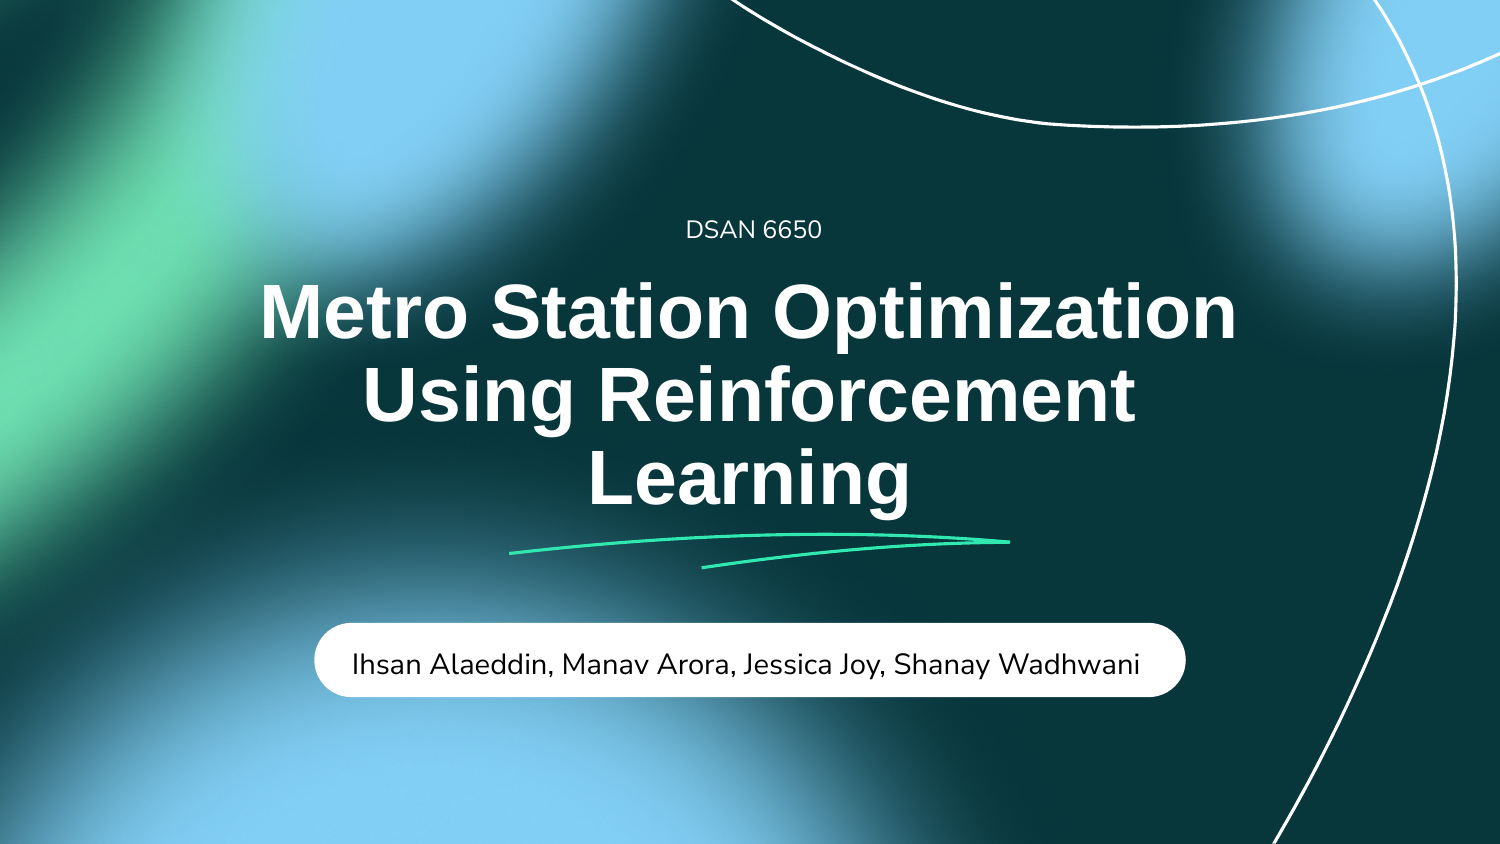

DSAN 6650
# Metro Station Optimization Using Reinforcement Learning

Ihsan Alaeddin, Manav Arora, Jessica Joy, Shanay Wadhwani